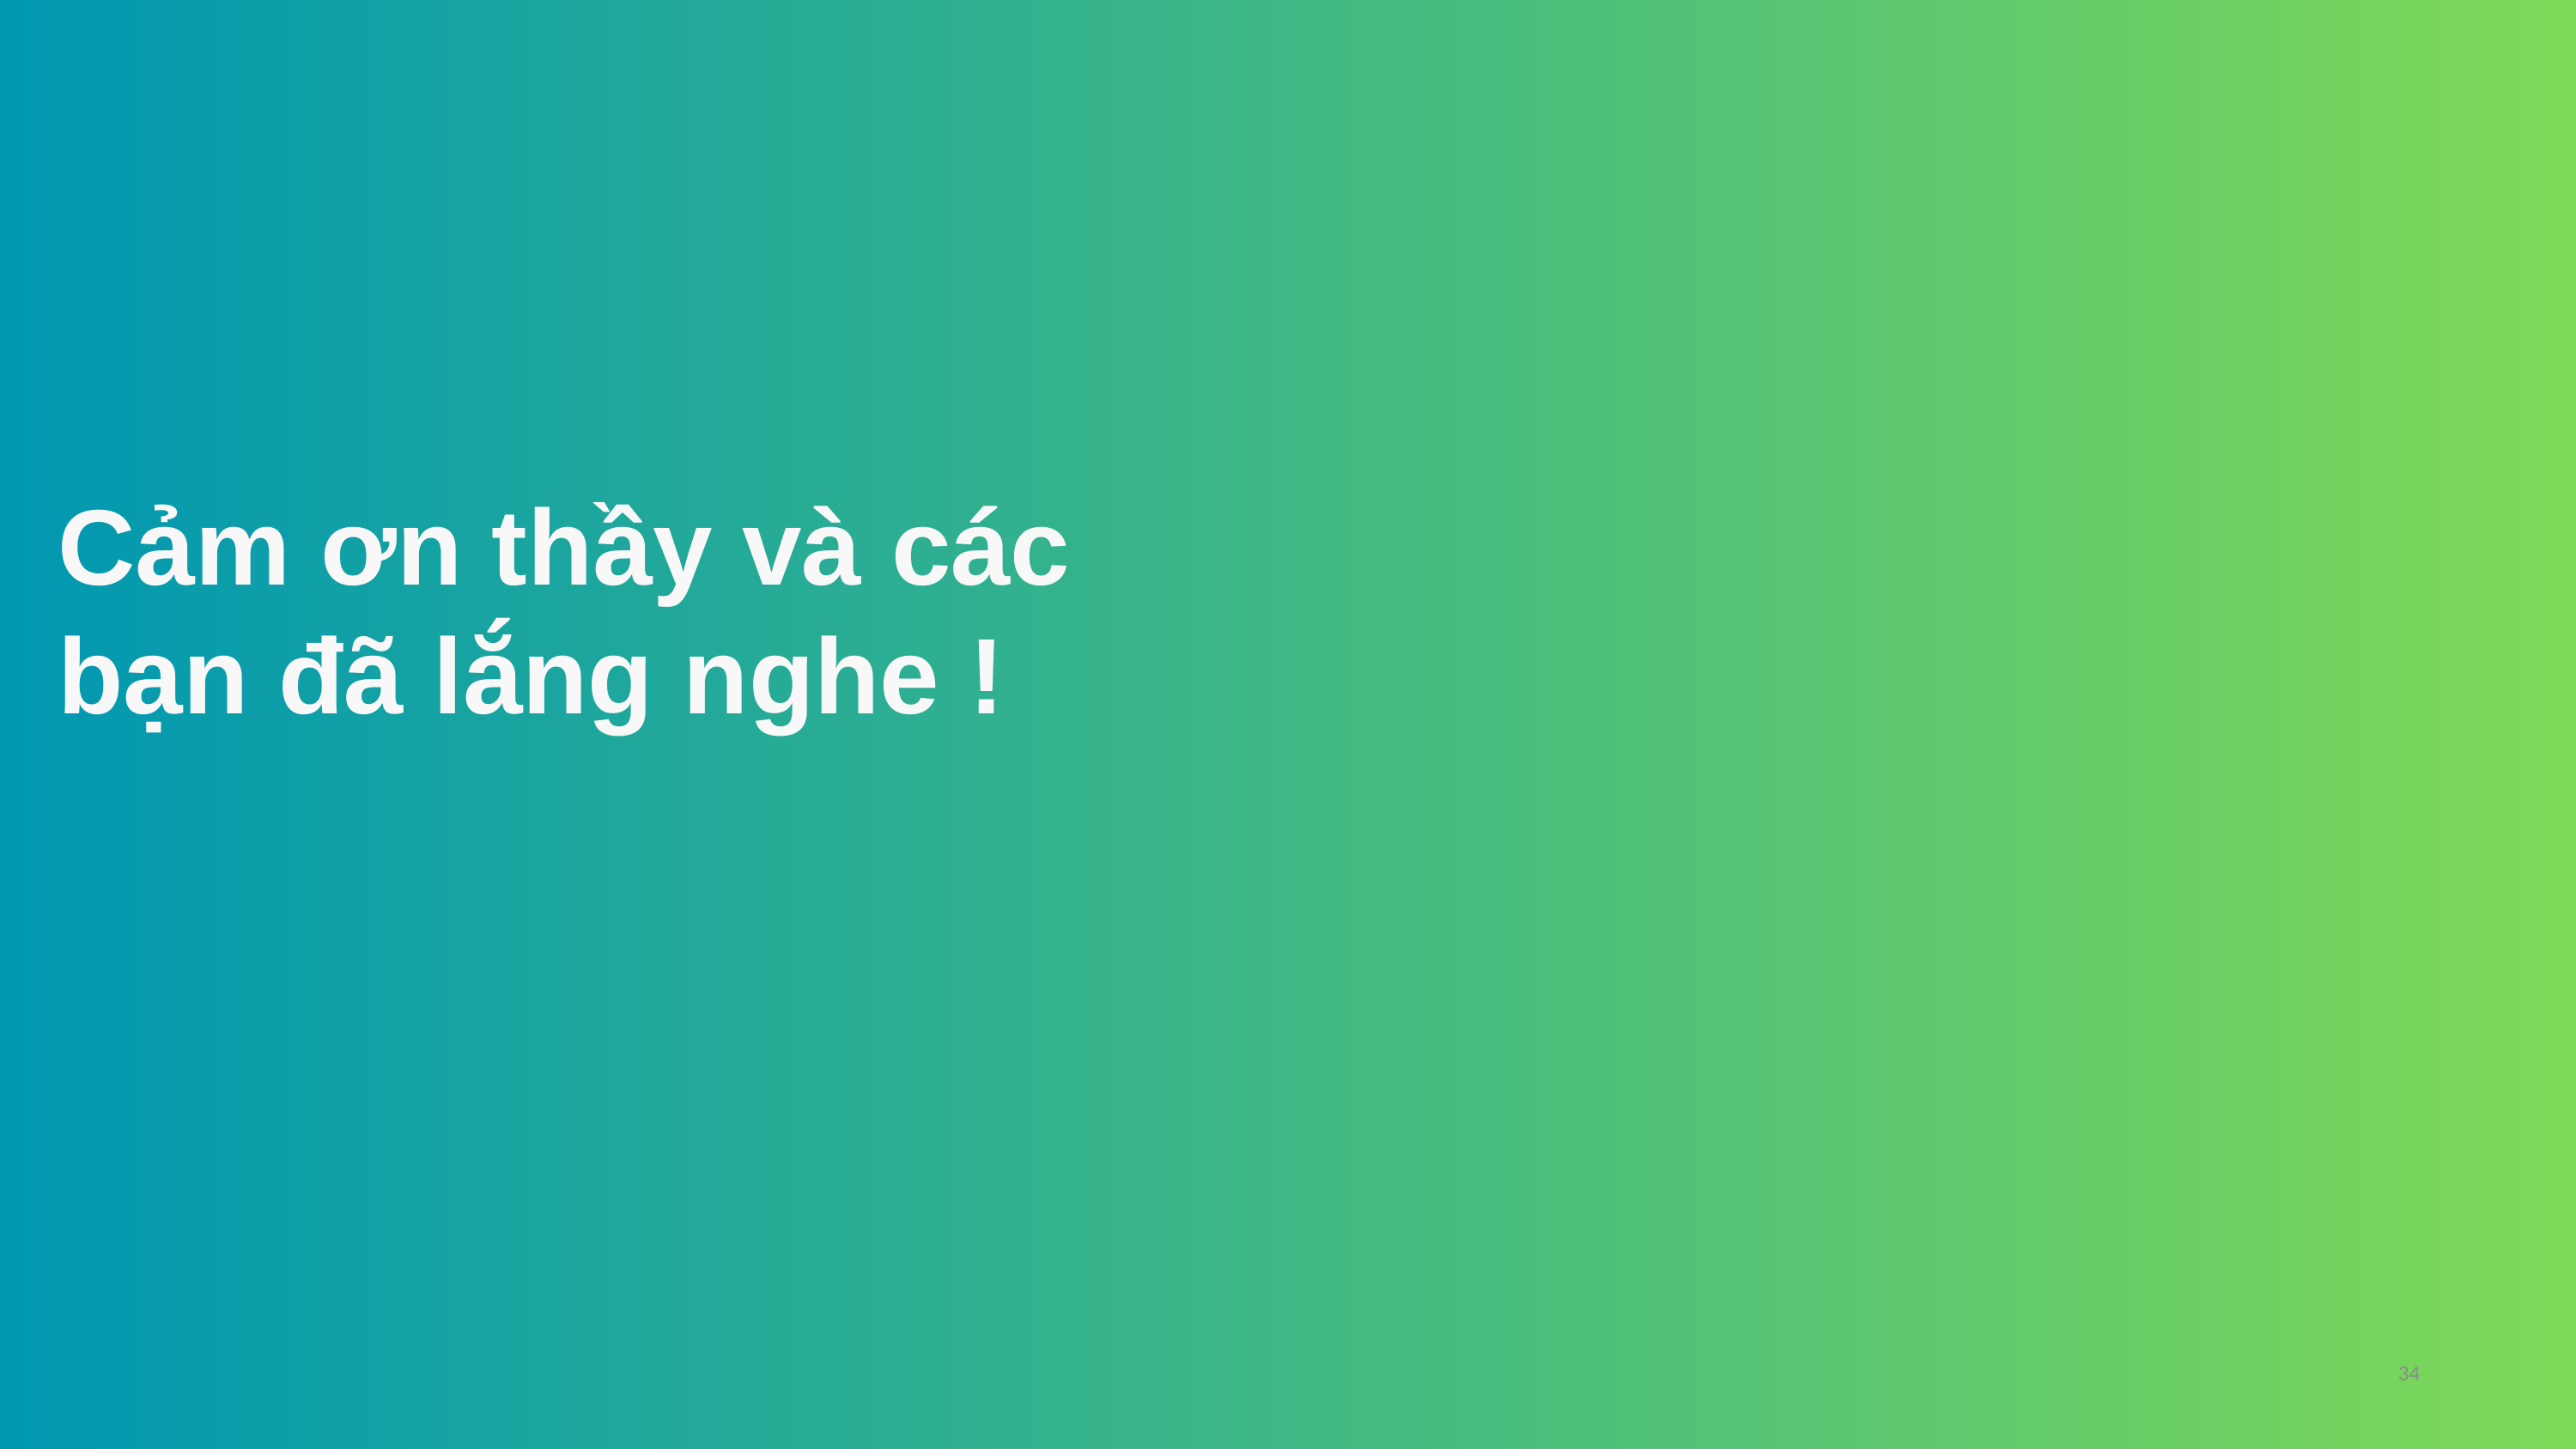

Cảm ơn thầy và các bạn đã lắng nghe !
34